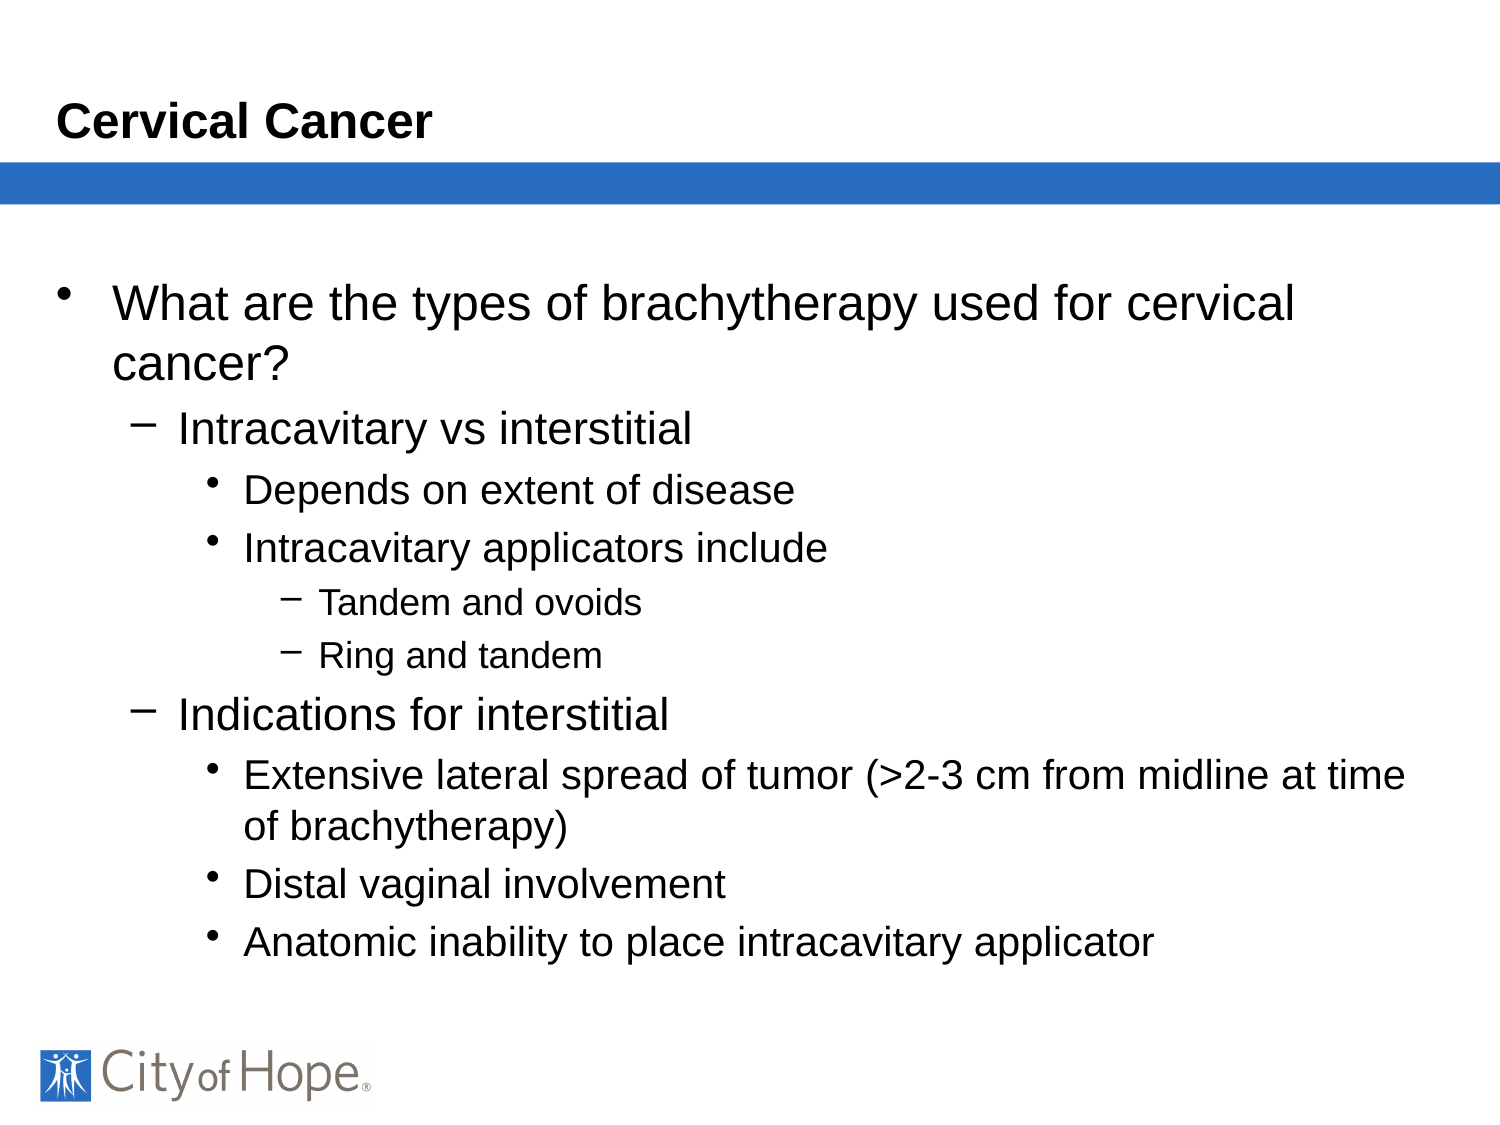

# Cervical Cancer
What are the types of brachytherapy used for cervical cancer?
Intracavitary vs interstitial
Depends on extent of disease
Intracavitary applicators include
Tandem and ovoids
Ring and tandem
Indications for interstitial
Extensive lateral spread of tumor (>2-3 cm from midline at time of brachytherapy)
Distal vaginal involvement
Anatomic inability to place intracavitary applicator